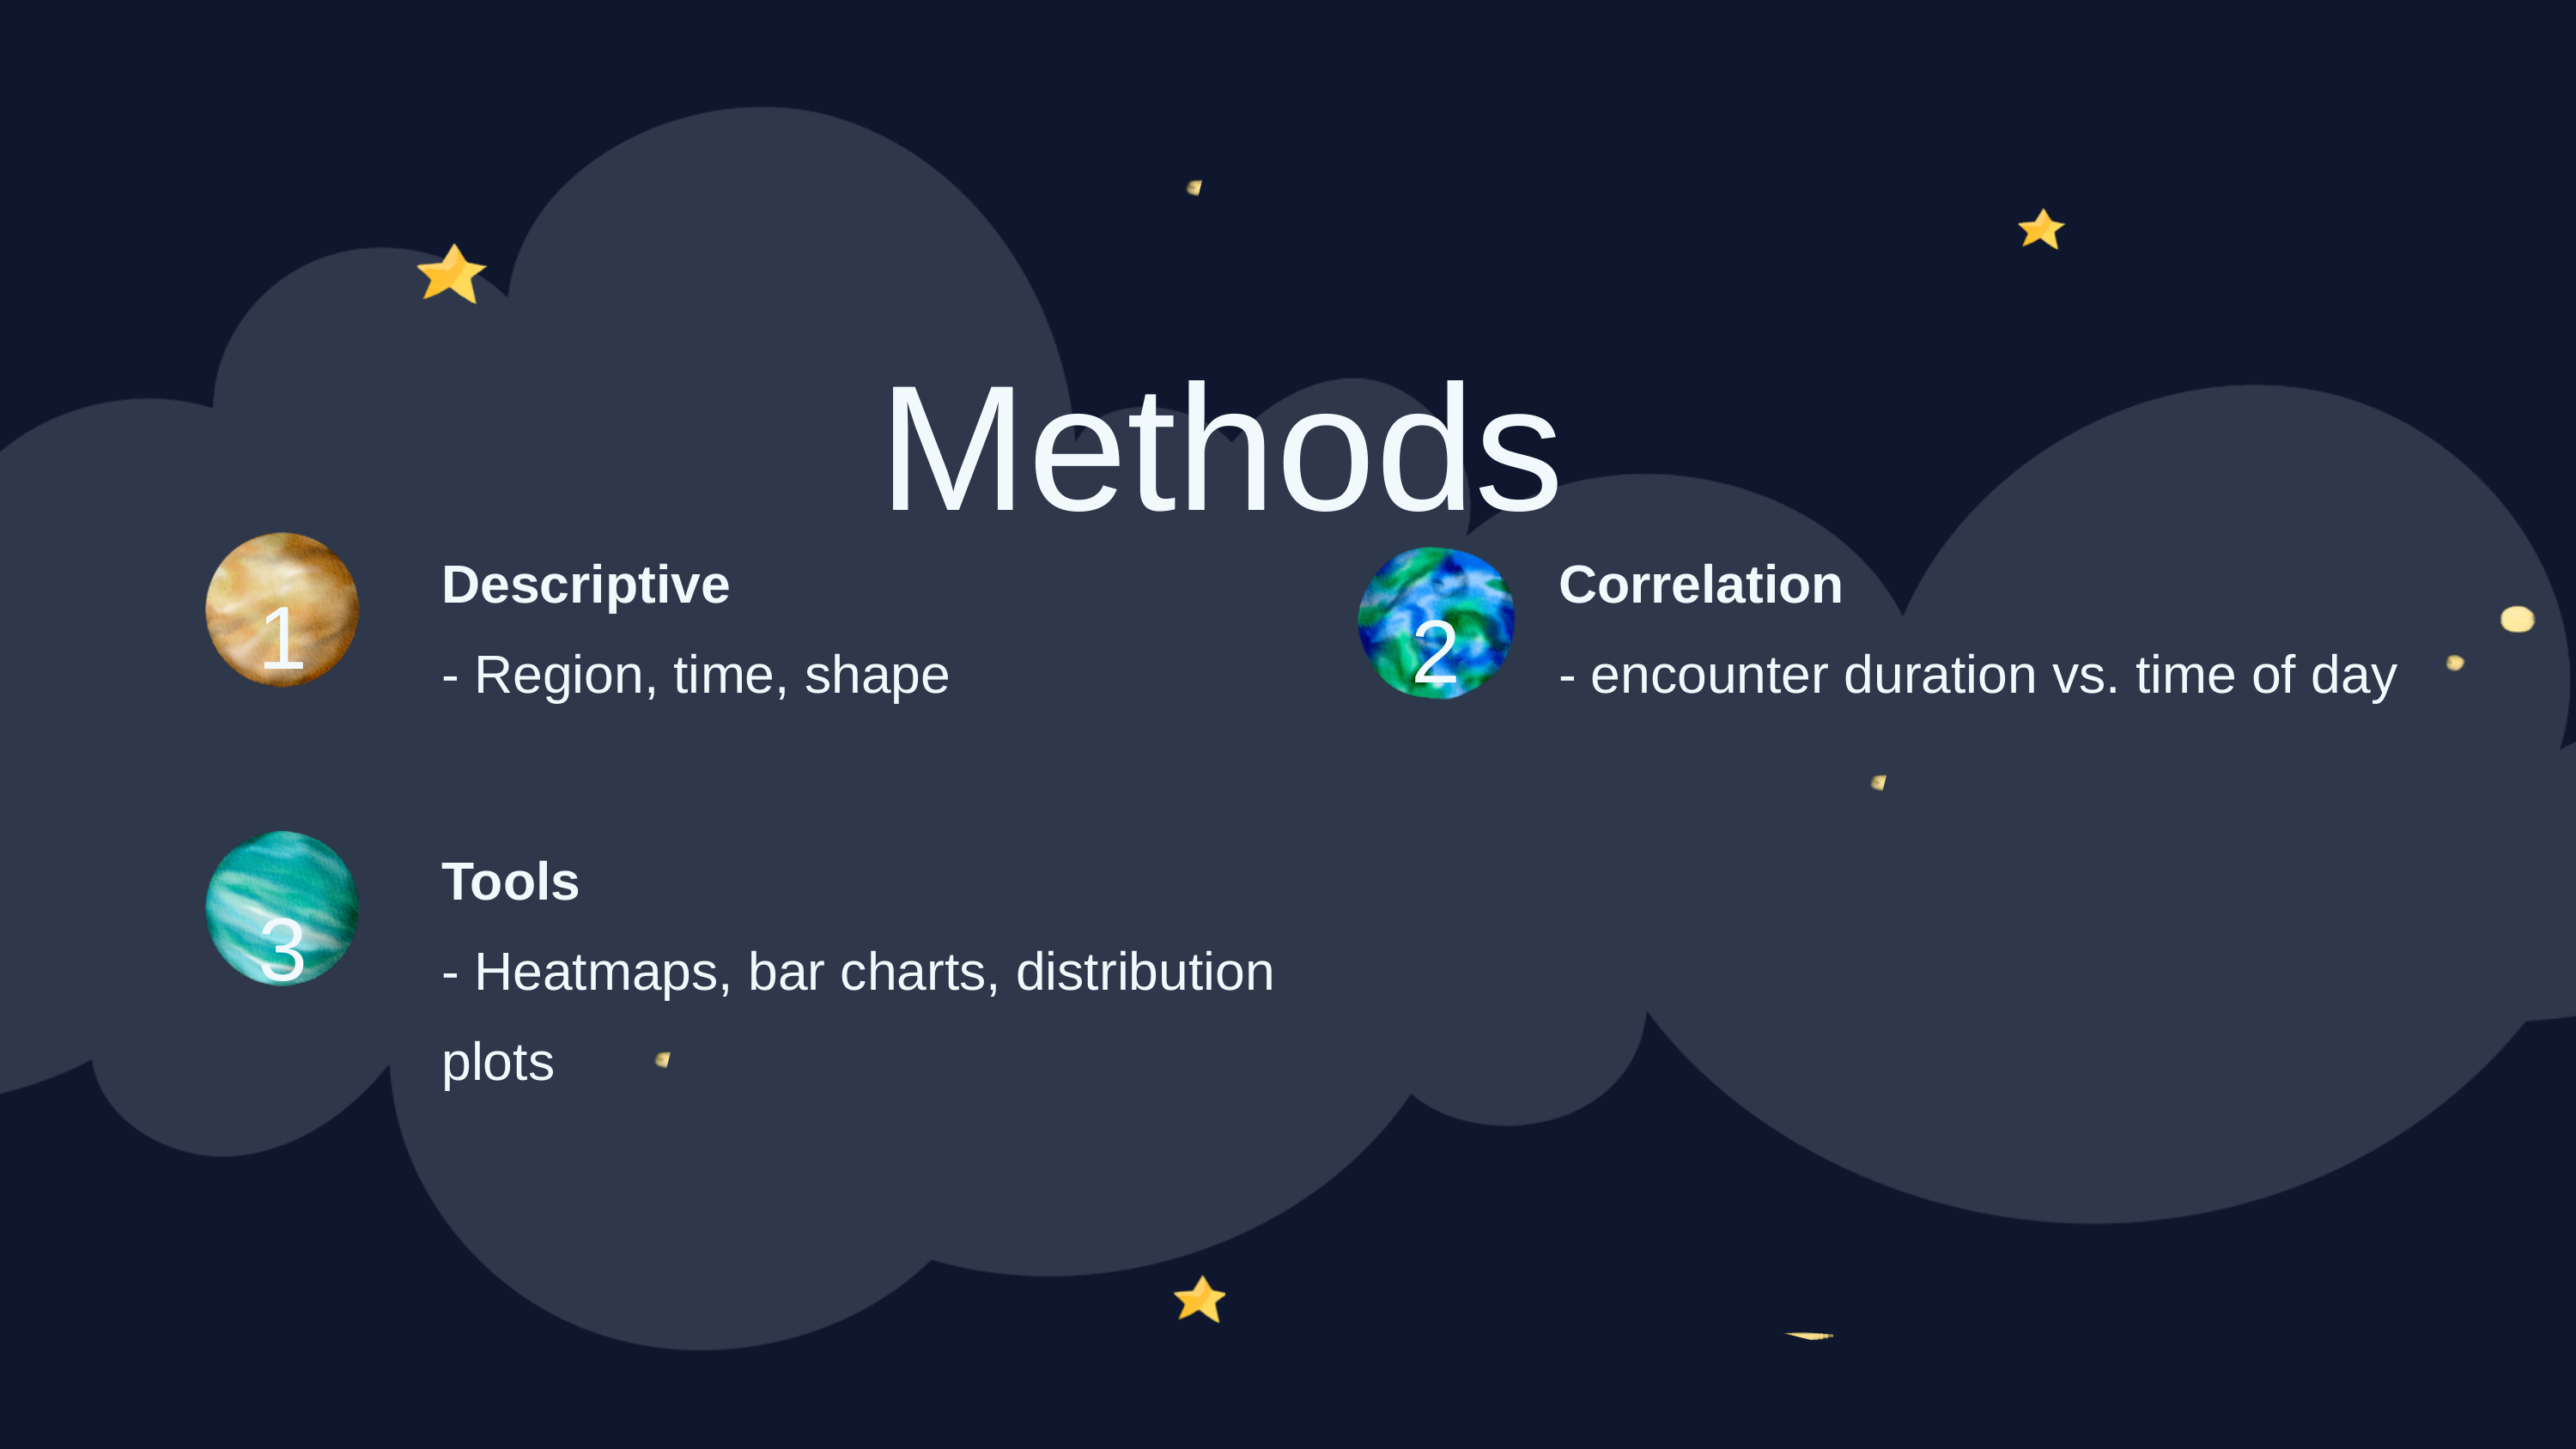

Methods
Descriptive
- Region, time, shape

Correlation
- encounter duration vs. time of day

1

2

Tools
- Heatmaps, bar charts, distribution plots

3